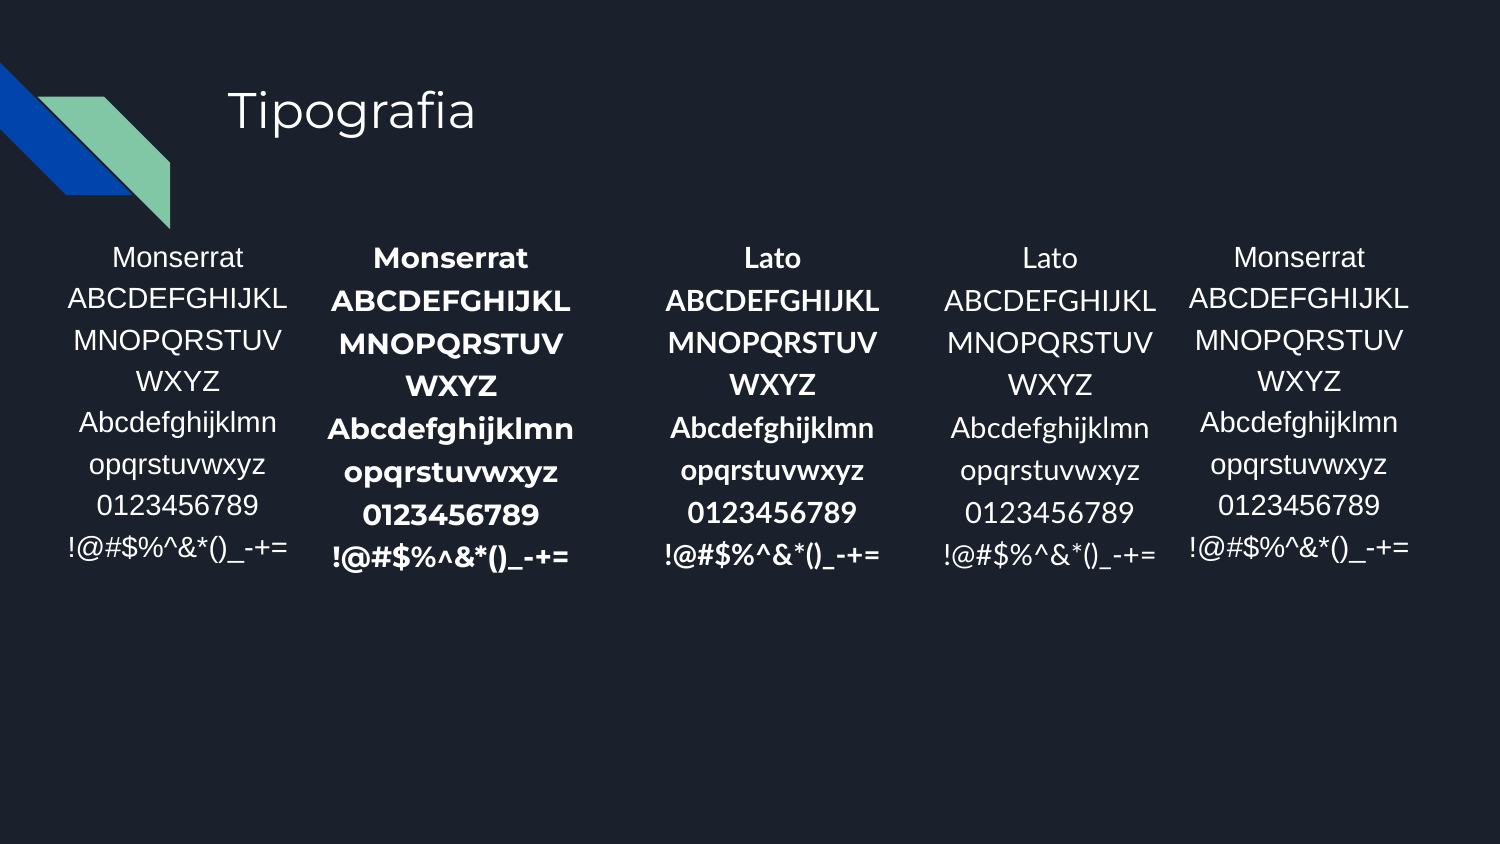

# Tipografia
Monserrat
ABCDEFGHIJKL
MNOPQRSTUV
WXYZ
Abcdefghijklmn
opqrstuvwxyz
0123456789
!@#$%^&*()_-+=
Monserrat
ABCDEFGHIJKL
MNOPQRSTUV
WXYZ
Abcdefghijklmn
opqrstuvwxyz
0123456789
!@#$%^&*()_-+=
Lato
ABCDEFGHIJKL
MNOPQRSTUV
WXYZ
Abcdefghijklmn
opqrstuvwxyz
0123456789
!@#$%^&*()_-+=
Lato
ABCDEFGHIJKL
MNOPQRSTUV
WXYZ
Abcdefghijklmn
opqrstuvwxyz
0123456789
!@#$%^&*()_-+=
Monserrat
ABCDEFGHIJKL
MNOPQRSTUV
WXYZ
Abcdefghijklmn
opqrstuvwxyz
0123456789
!@#$%^&*()_-+=